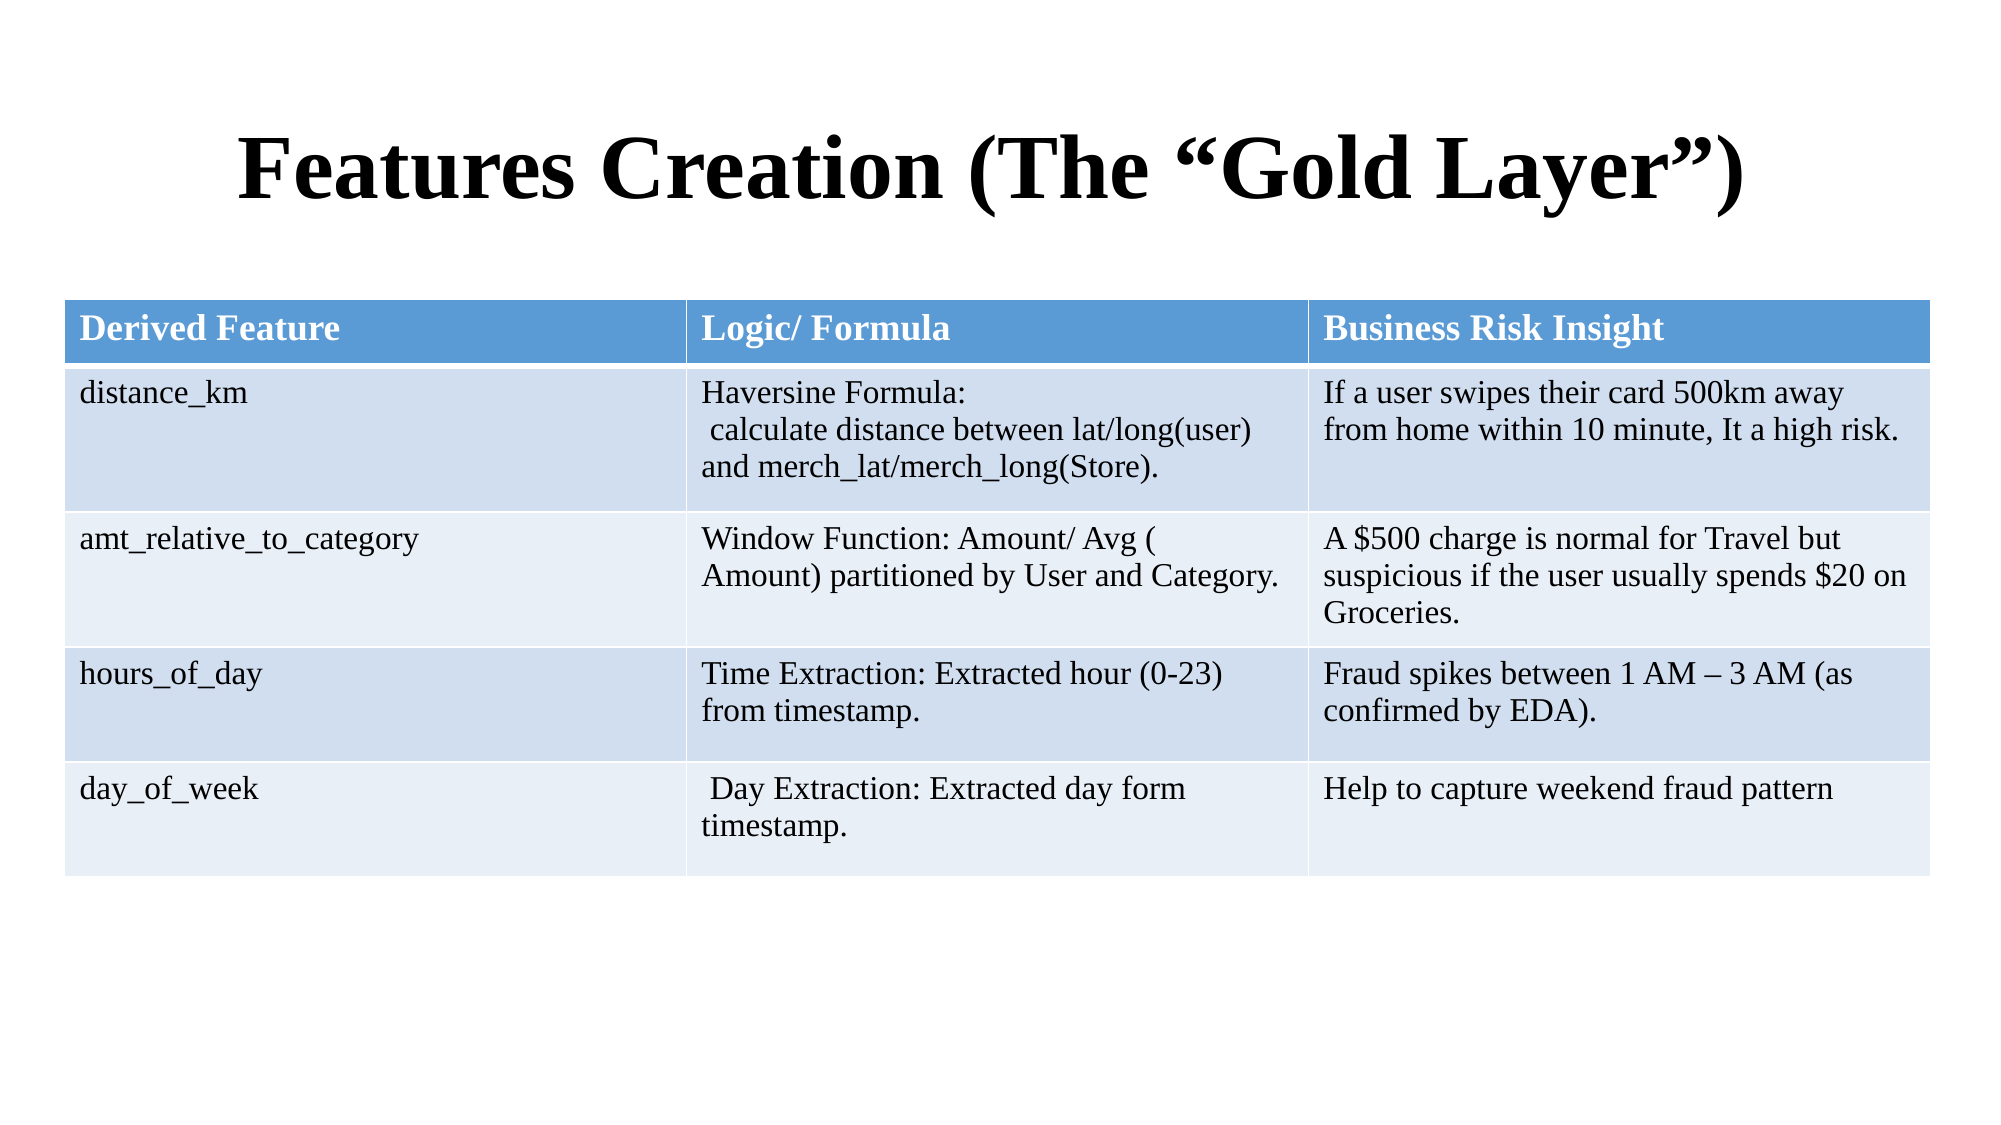

# Features Creation (The “Gold Layer”)
| Derived Feature | Logic/ Formula | Business Risk Insight |
| --- | --- | --- |
| distance\_km | Haversine Formula: calculate distance between lat/long(user) and merch\_lat/merch\_long(Store). | If a user swipes their card 500km away from home within 10 minute, It a high risk. |
| amt\_relative\_to\_category | Window Function: Amount/ Avg ( Amount) partitioned by User and Category. | A $500 charge is normal for Travel but suspicious if the user usually spends $20 on Groceries. |
| hours\_of\_day | Time Extraction: Extracted hour (0-23) from timestamp. | Fraud spikes between 1 AM – 3 AM (as confirmed by EDA). |
| day\_of\_week | Day Extraction: Extracted day form timestamp. | Help to capture weekend fraud pattern |